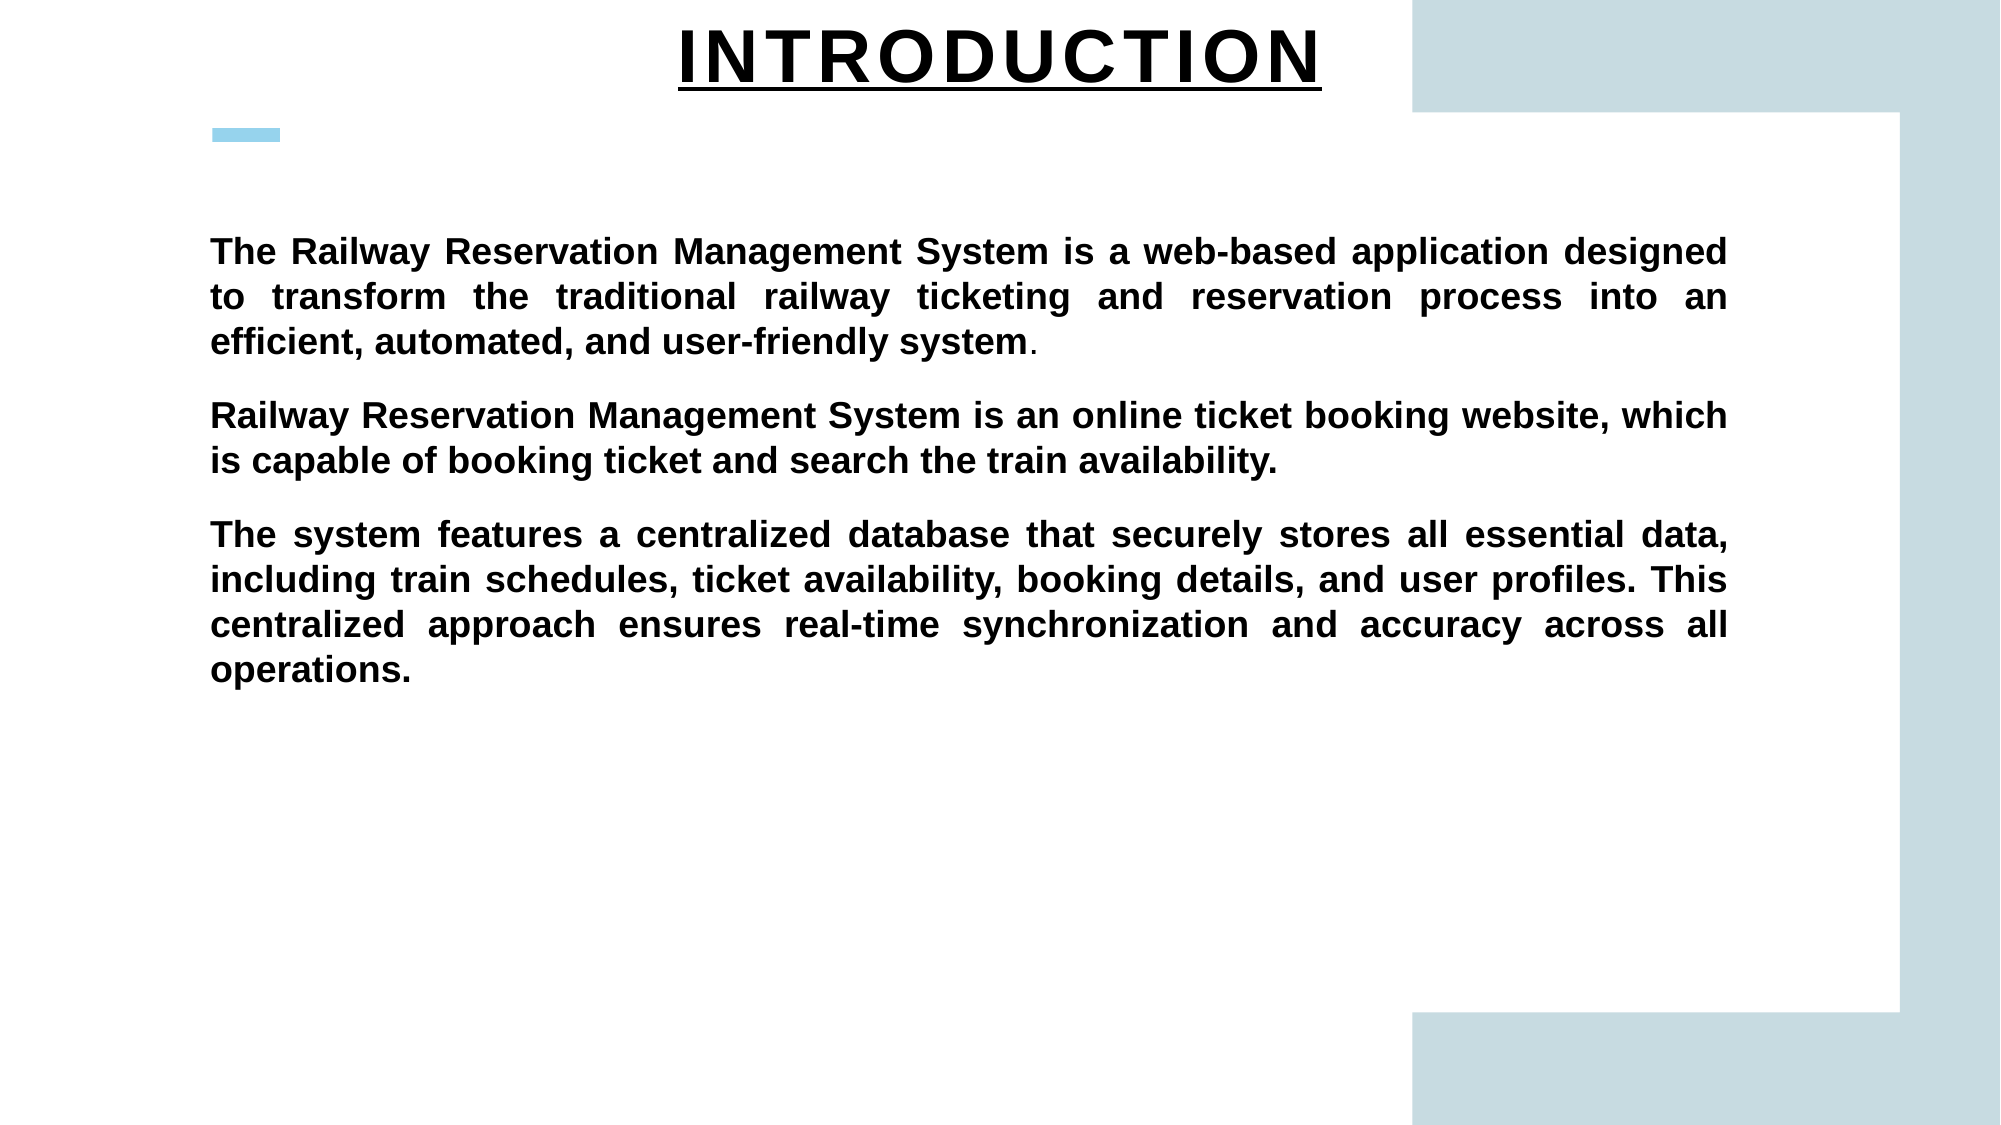

# INTRODUCTION
The Railway Reservation Management System is a web-based application designed to transform the traditional railway ticketing and reservation process into an efficient, automated, and user-friendly system.
Railway Reservation Management System is an online ticket booking website, which is capable of booking ticket and search the train availability.
The system features a centralized database that securely stores all essential data, including train schedules, ticket availability, booking details, and user profiles. This centralized approach ensures real-time synchronization and accuracy across all operations.